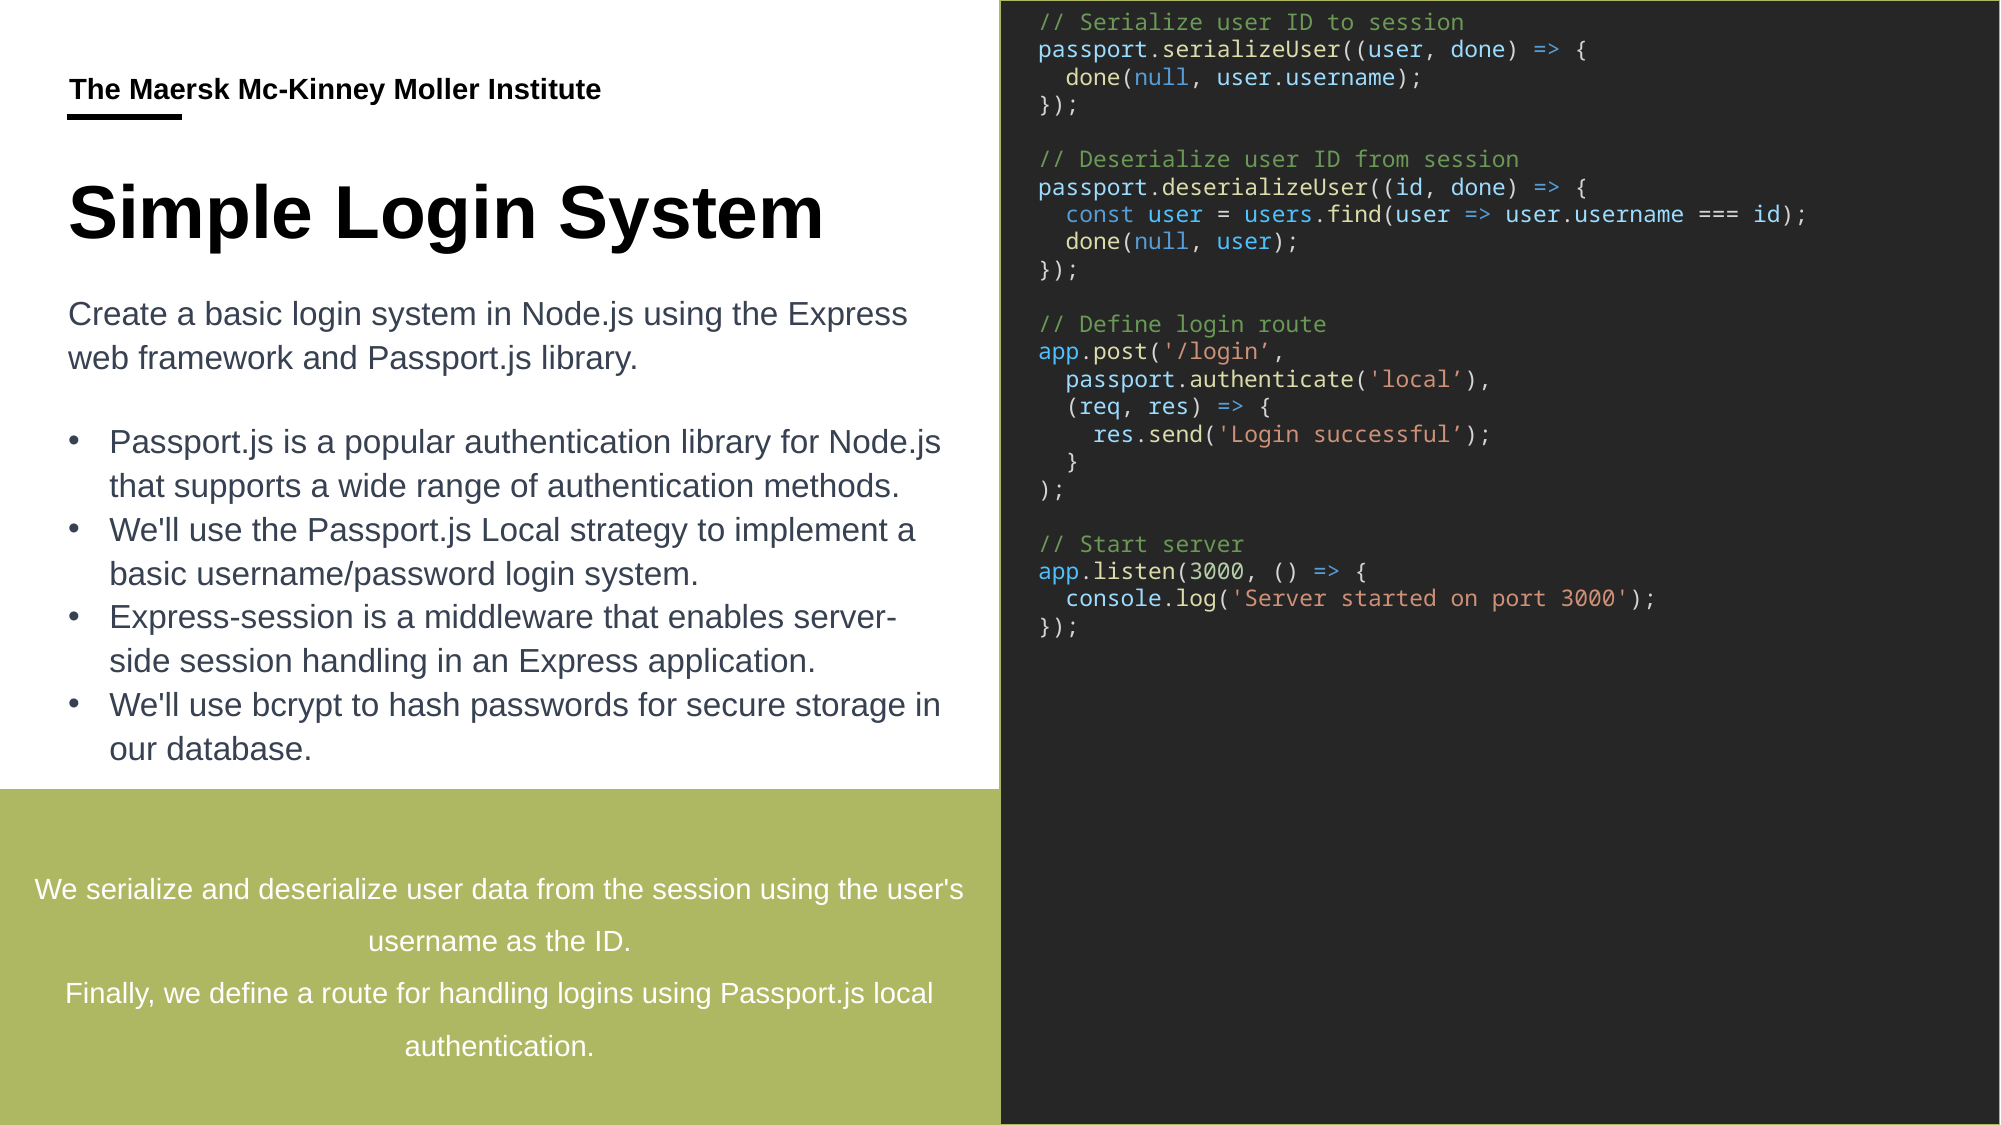

// Serialize user ID to session
passport.serializeUser((user, done) => {
  done(null, user.username);
});
// Deserialize user ID from session
passport.deserializeUser((id, done) => {
  const user = users.find(user => user.username === id);
  done(null, user);
});
// Define login route
app.post('/login’,
  passport.authenticate('local’),
  (req, res) => {
    res.send('Login successful’);
  }
);
// Start server
app.listen(3000, () => {
  console.log('Server started on port 3000');
});
# Simple Login System
Create a basic login system in Node.js using the Express web framework and Passport.js library.
Passport.js is a popular authentication library for Node.js that supports a wide range of authentication methods.
We'll use the Passport.js Local strategy to implement a basic username/password login system.
Express-session is a middleware that enables server-side session handling in an Express application.
We'll use bcrypt to hash passwords for secure storage in our database.
We serialize and deserialize user data from the session using the user's username as the ID.
Finally, we define a route for handling logins using Passport.js local authentication.
18/09/2024
61